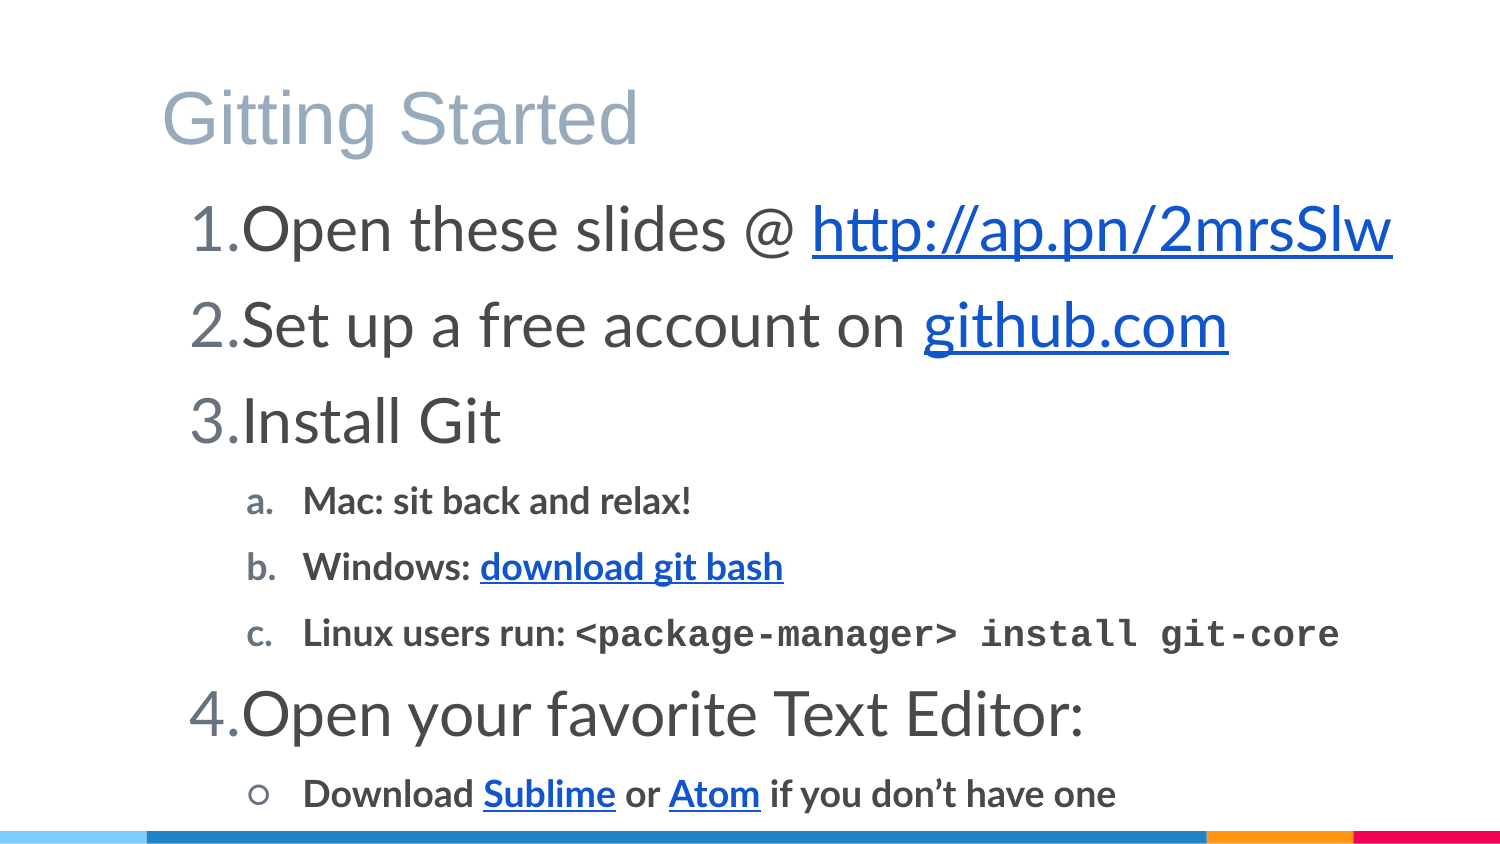

# Gitting Started
Open these slides @ http://ap.pn/2mrsSlw
Set up a free account on github.com
Install Git
Mac: sit back and relax!
Windows: download git bash
Linux users run: <package-manager> install git-core
Open your favorite Text Editor:
Download Sublime or Atom if you don’t have one